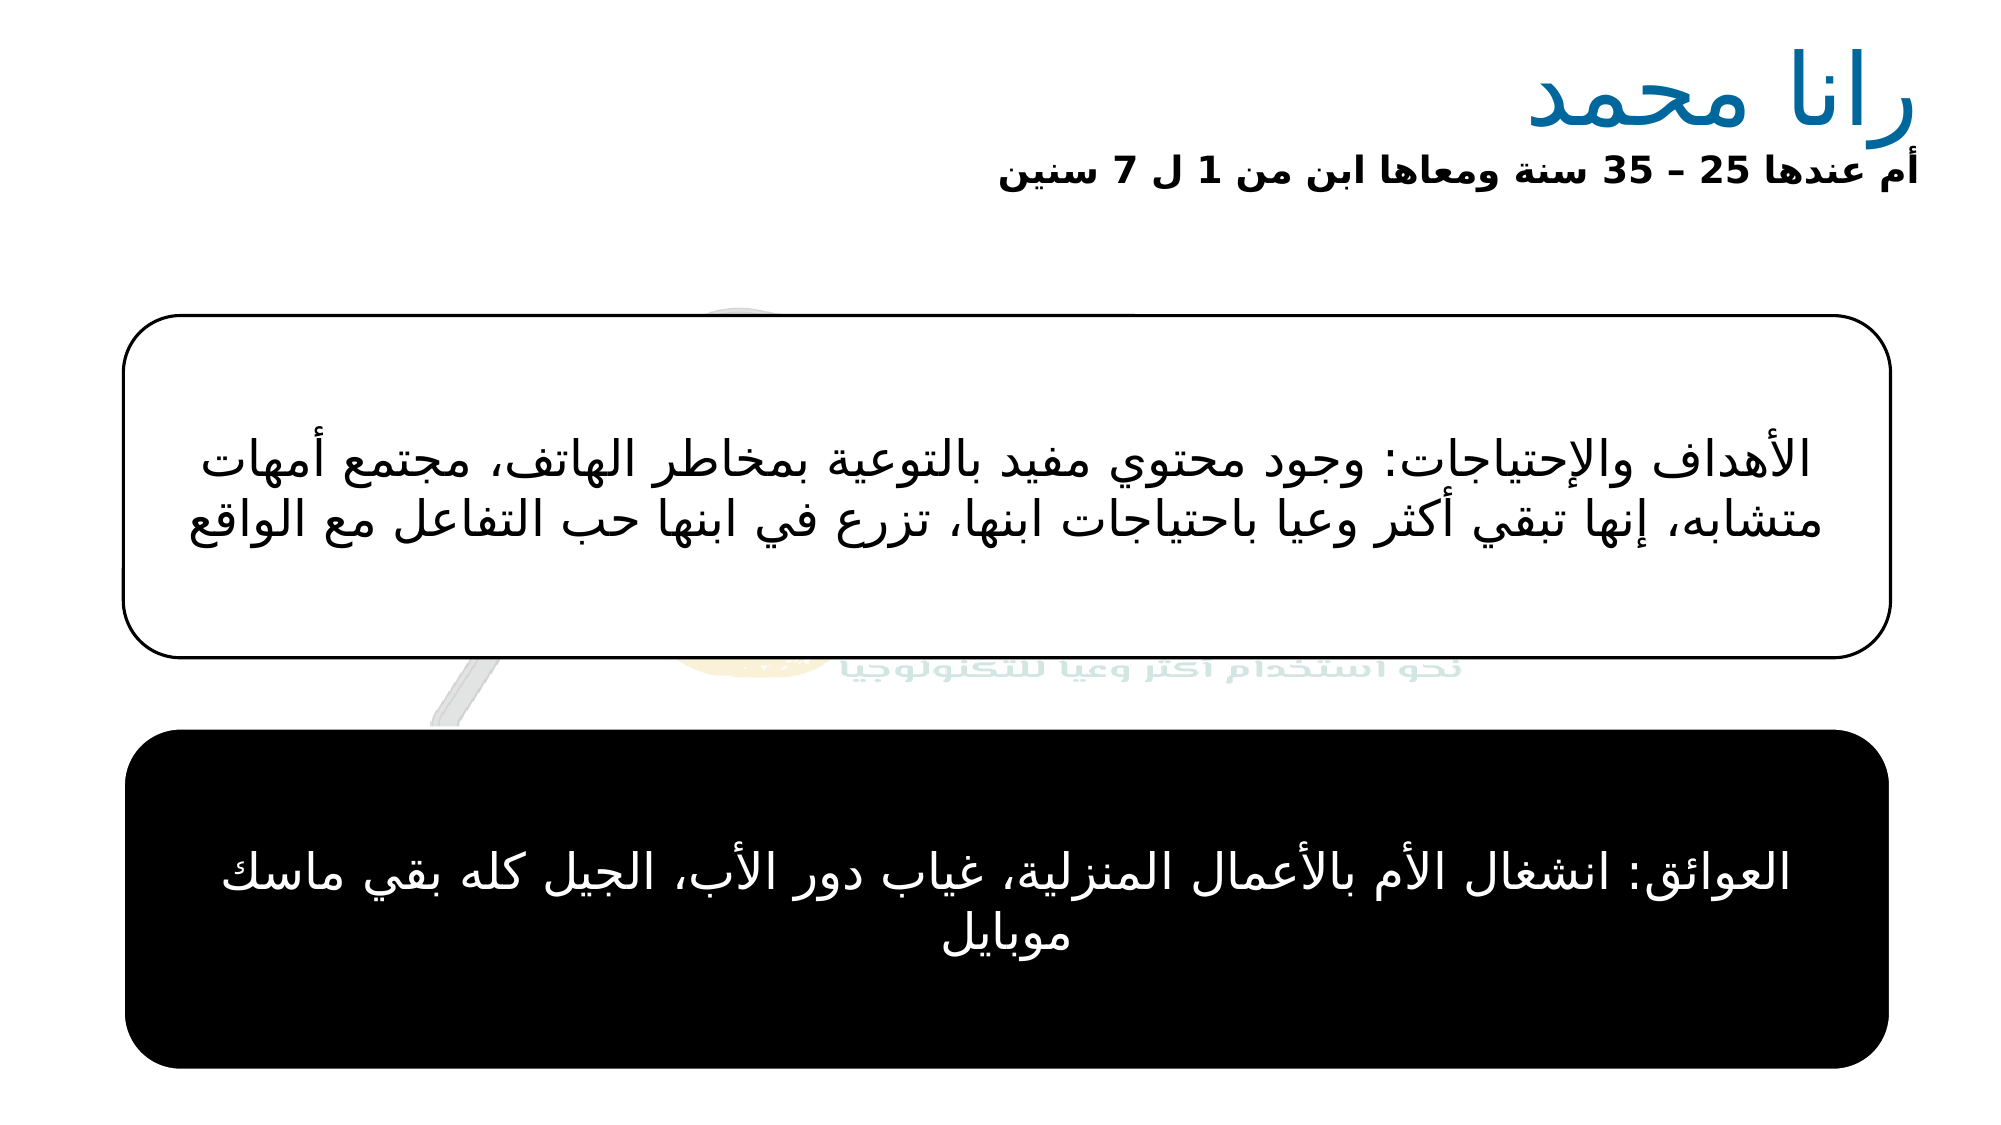

رانا محمد
أم عندها 25 – 35 سنة ومعاها ابن من 1 ل 7 سنين
الأهداف والإحتياجات: وجود محتوي مفيد بالتوعية بمخاطر الهاتف، مجتمع أمهات متشابه، إنها تبقي أكثر وعيا باحتياجات ابنها، تزرع في ابنها حب التفاعل مع الواقع
العوائق: انشغال الأم بالأعمال المنزلية، غياب دور الأب، الجيل كله بقي ماسك موبايل